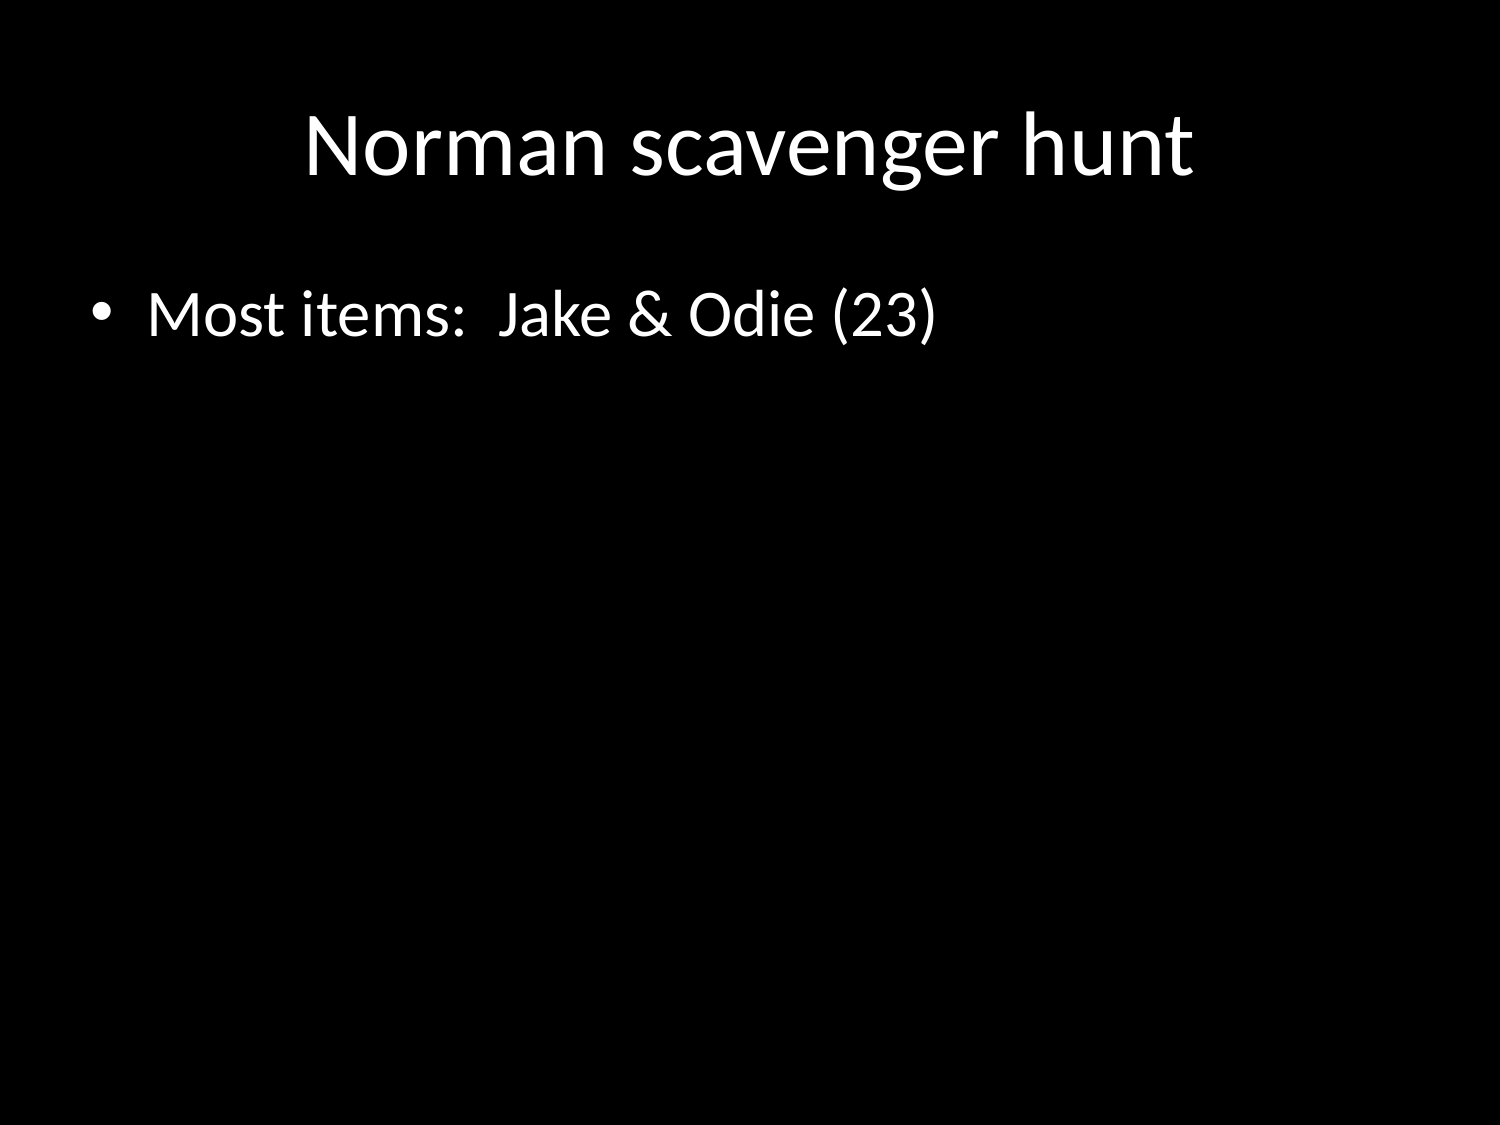

# Norman scavenger hunt
Most items:  Jake & Odie (23)